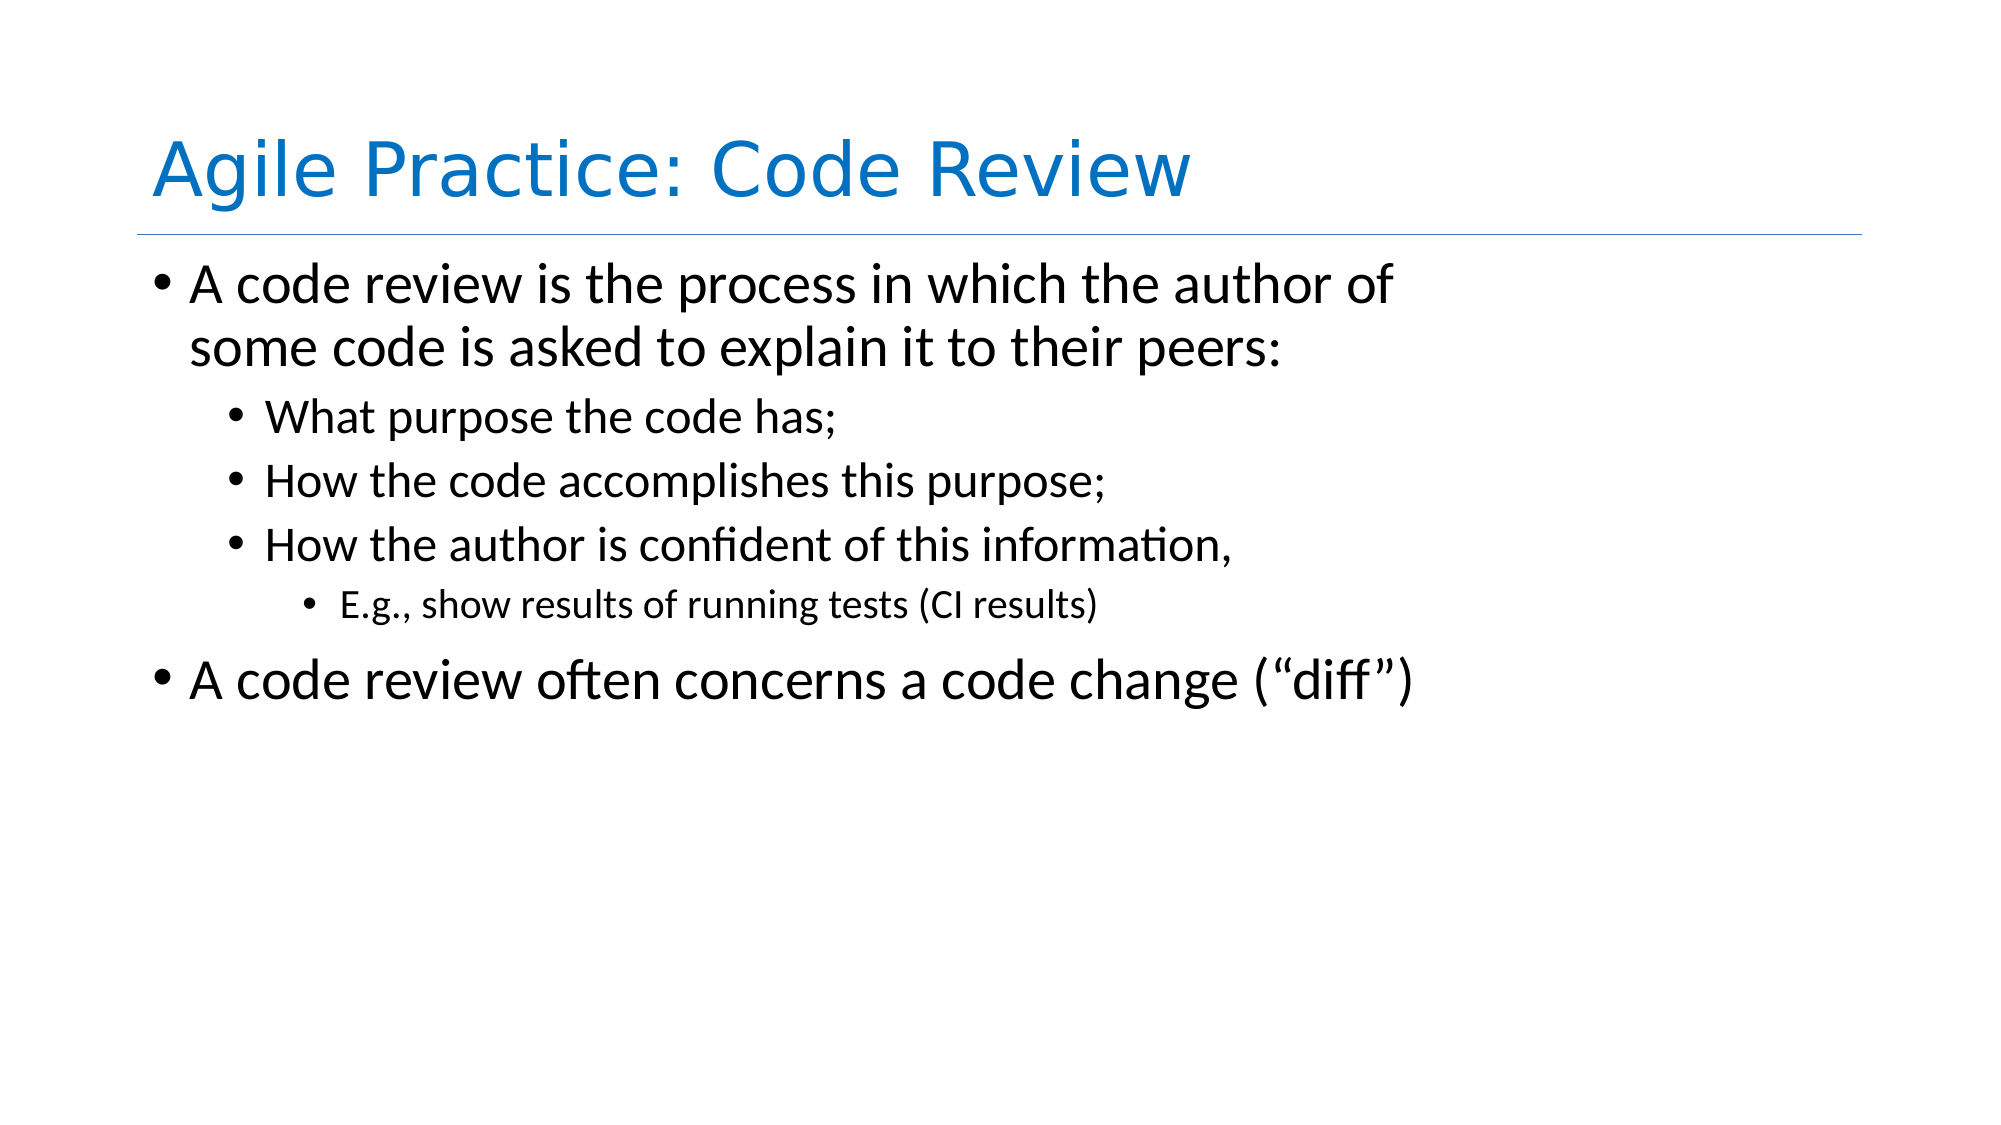

# Agile Practice: Code Review
A code review is the process in which the author of some code is asked to explain it to their peers:
What purpose the code has;
How the code accomplishes this purpose;
How the author is confident of this information,
E.g., show results of running tests (CI results)
A code review often concerns a code change (“diff”)